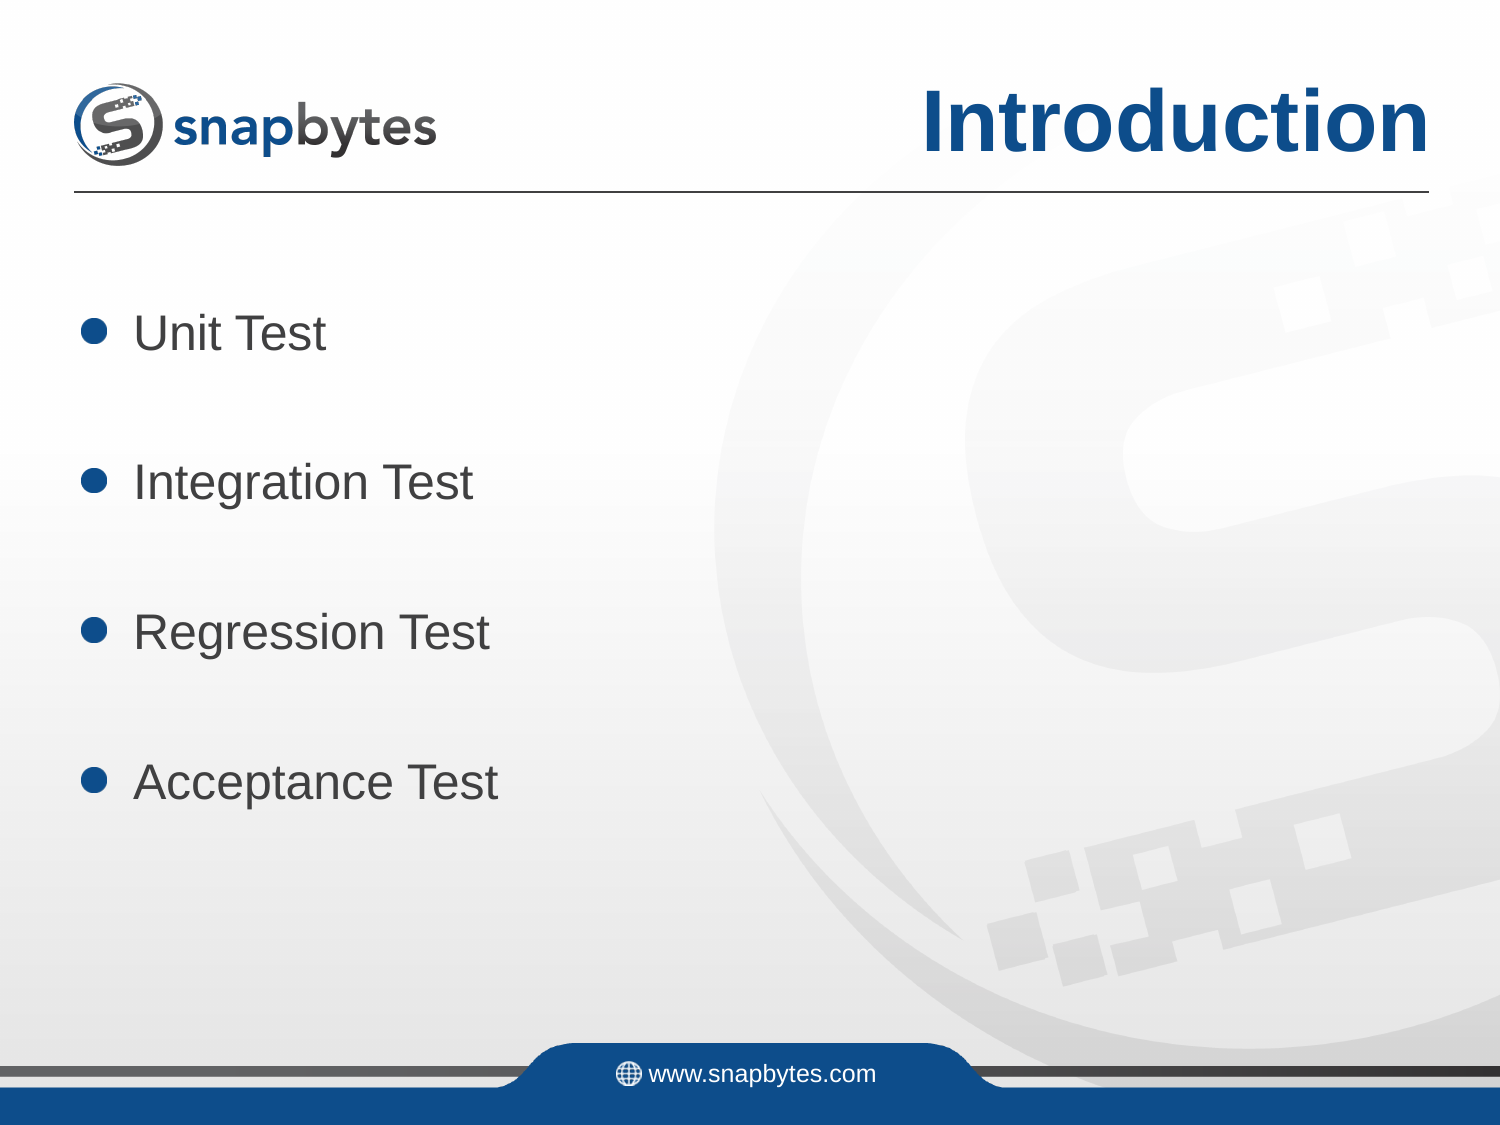

# Introduction

 Unit Test

 Integration Test

 Regression Test

 Acceptance Test